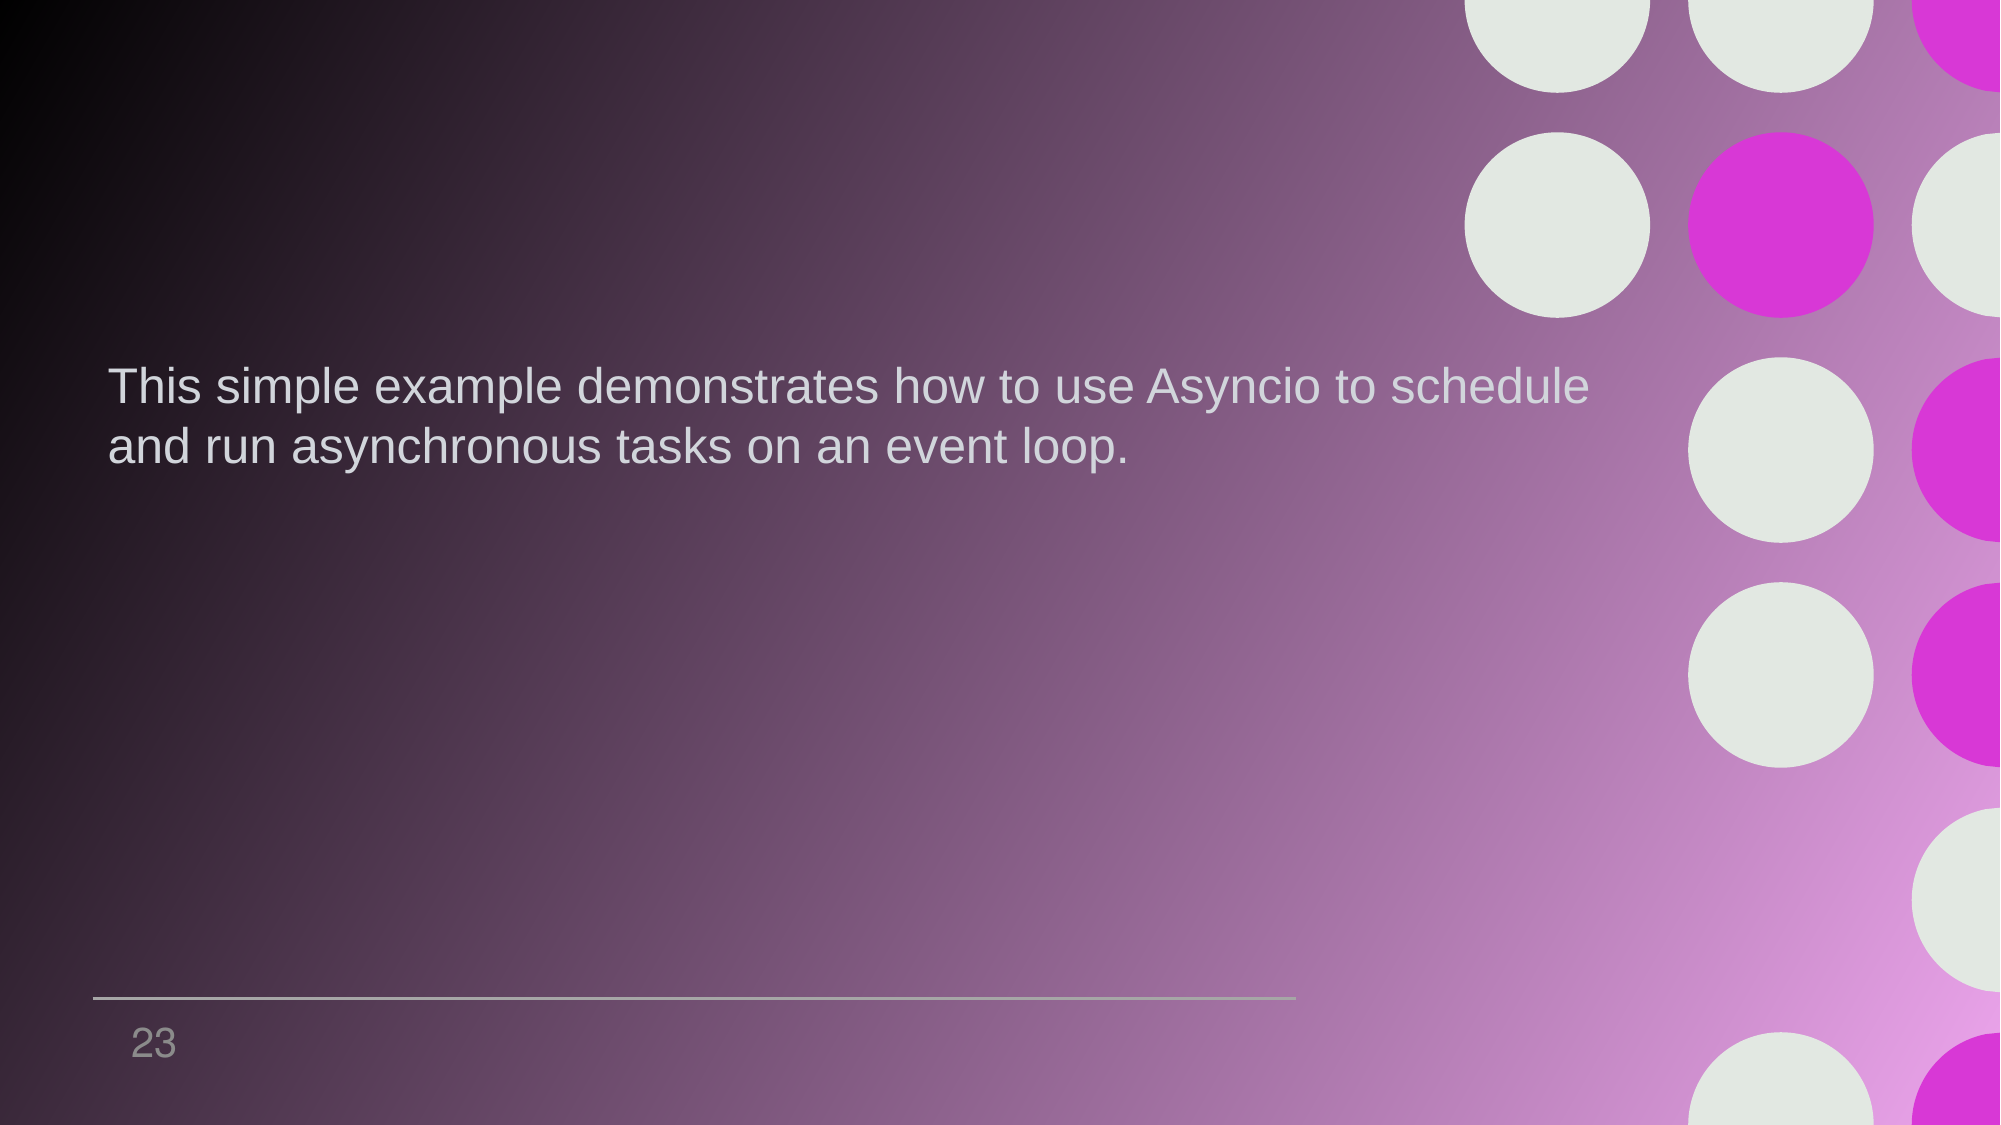

# This simple example demonstrates how to use Asyncio to schedule and run asynchronous tasks on an event loop.
23